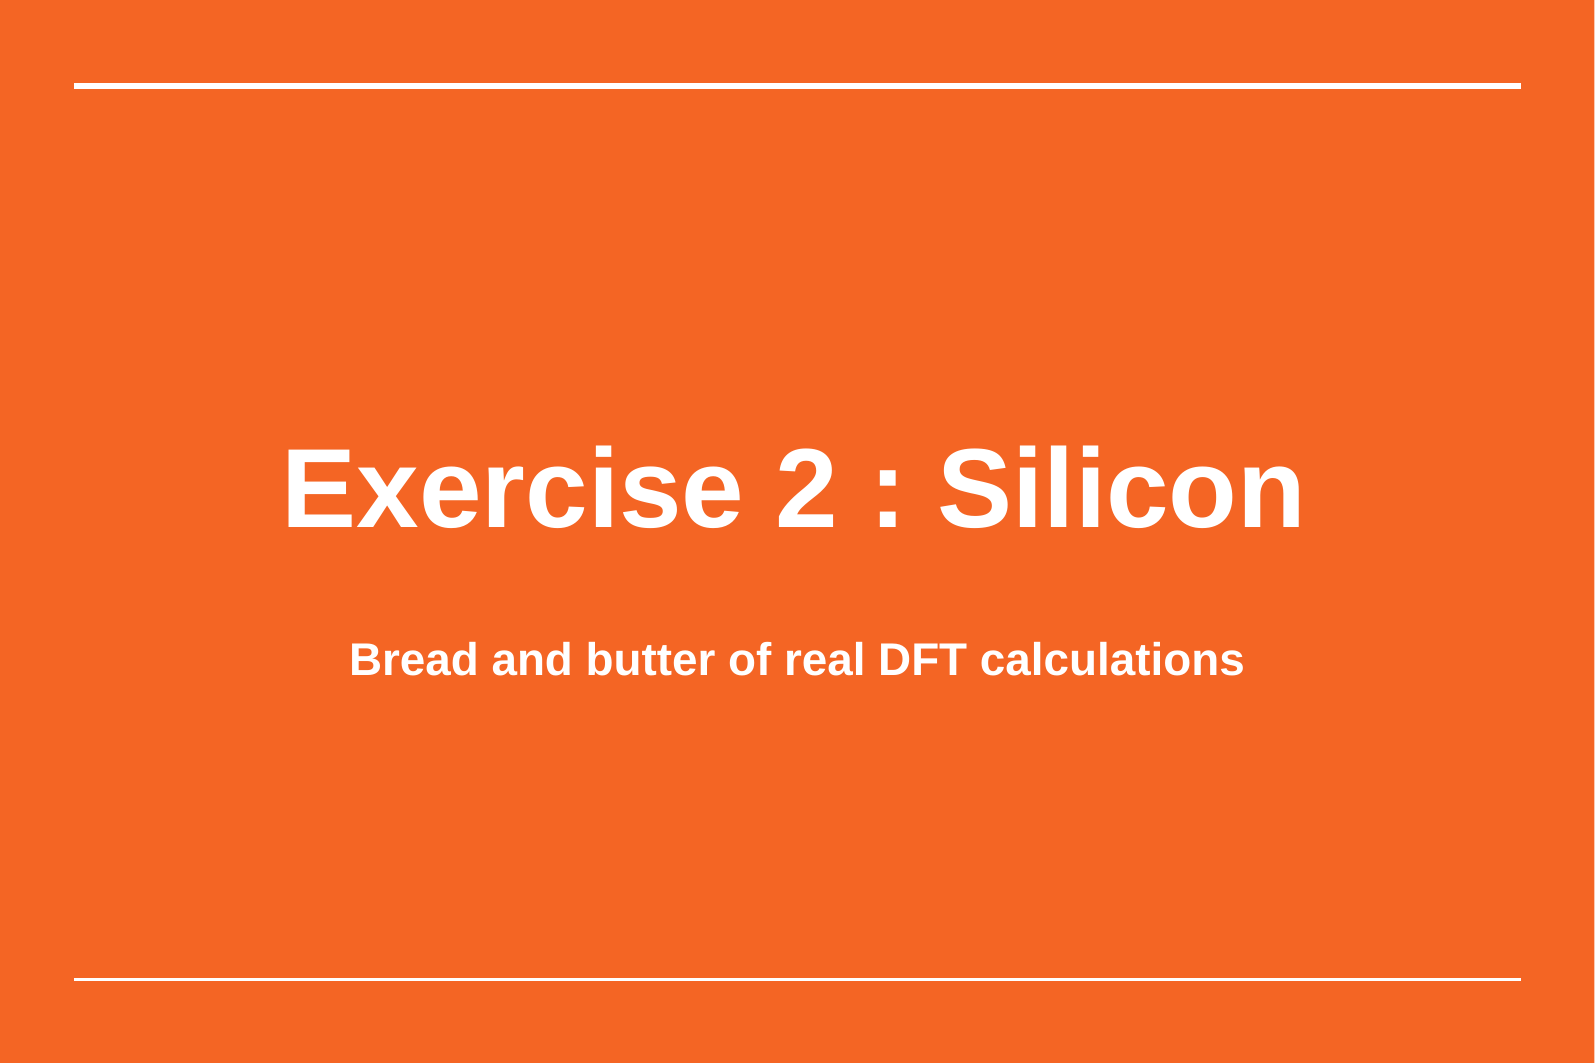

# Exercise 2 : Silicon
Bread and butter of real DFT calculations